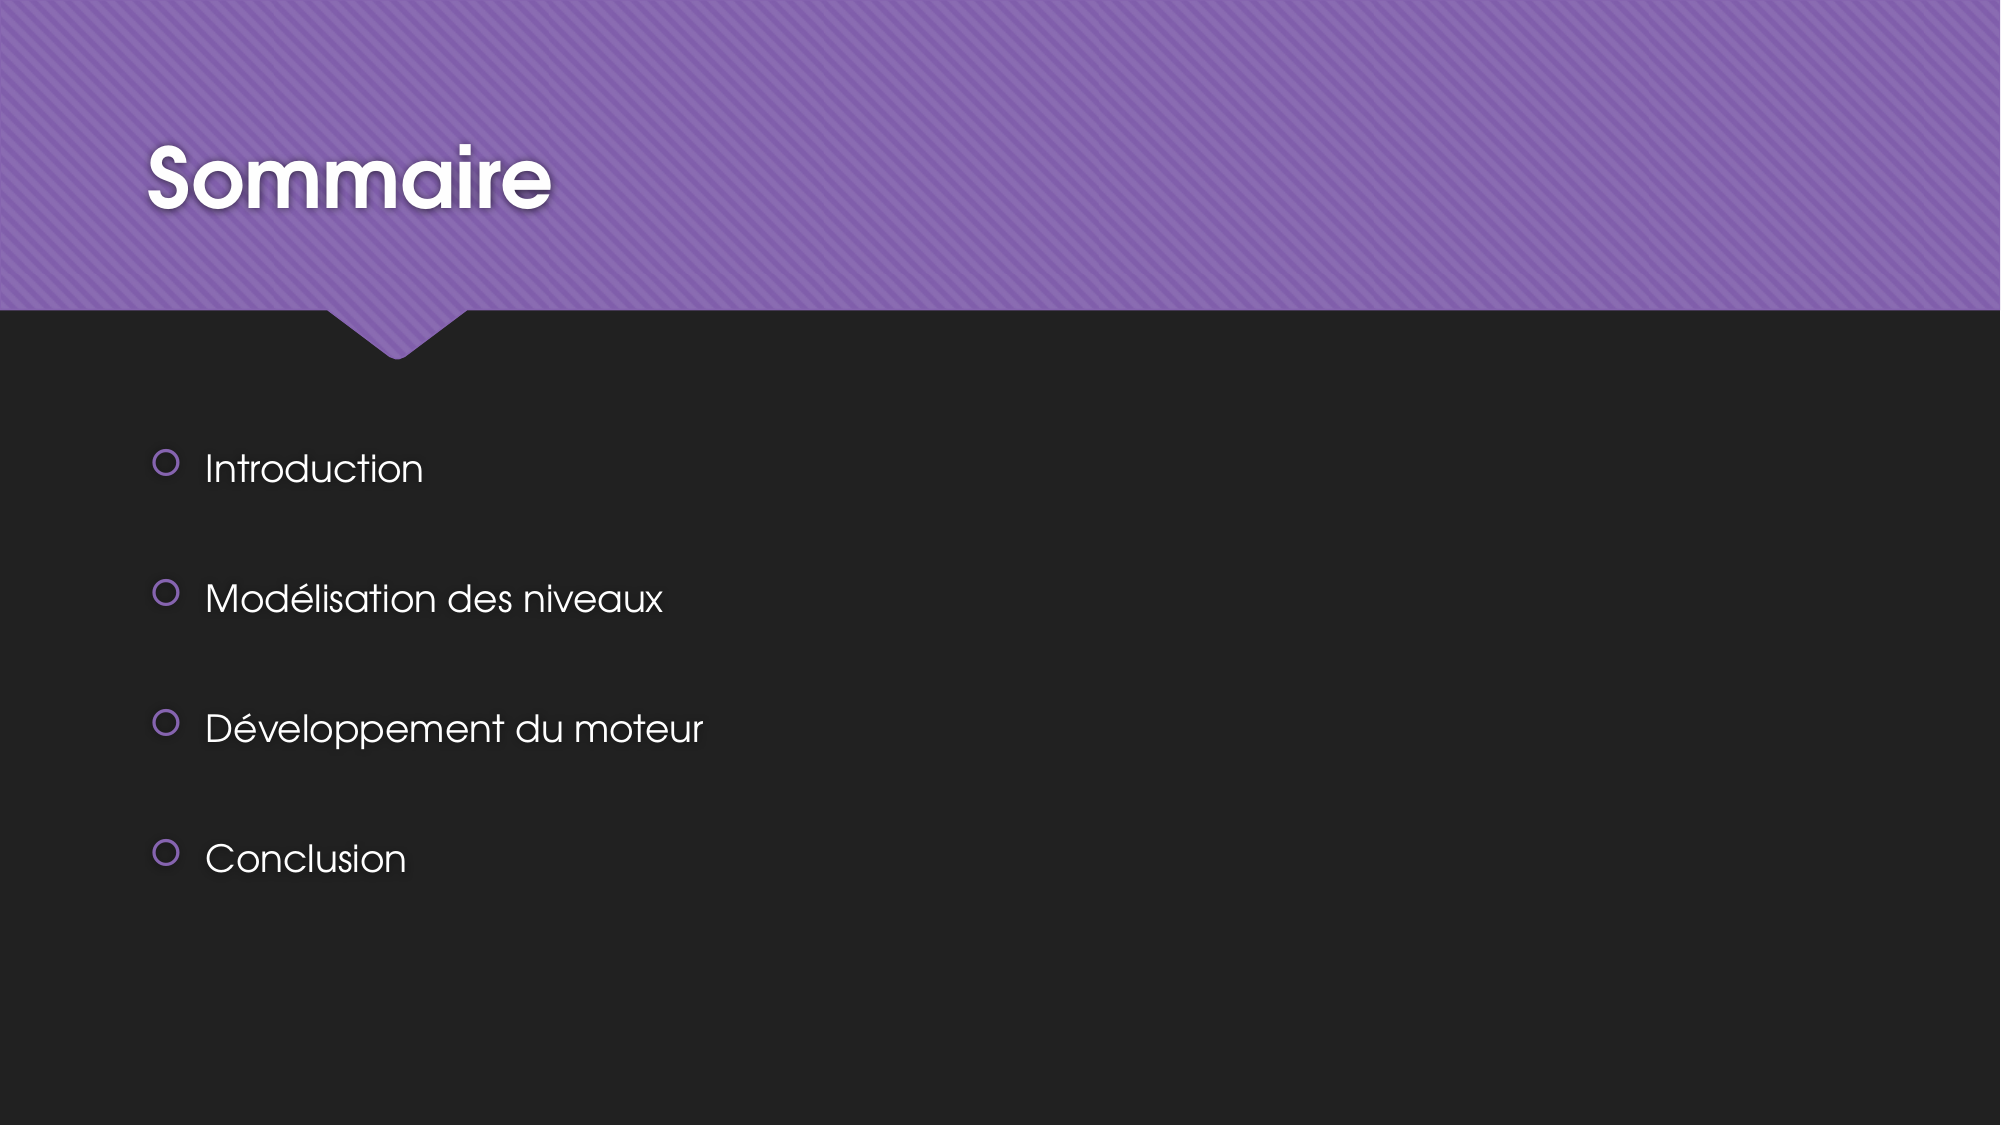

# Sommaire
Introduction

Modélisation des niveaux

Développement du moteur

Conclusion